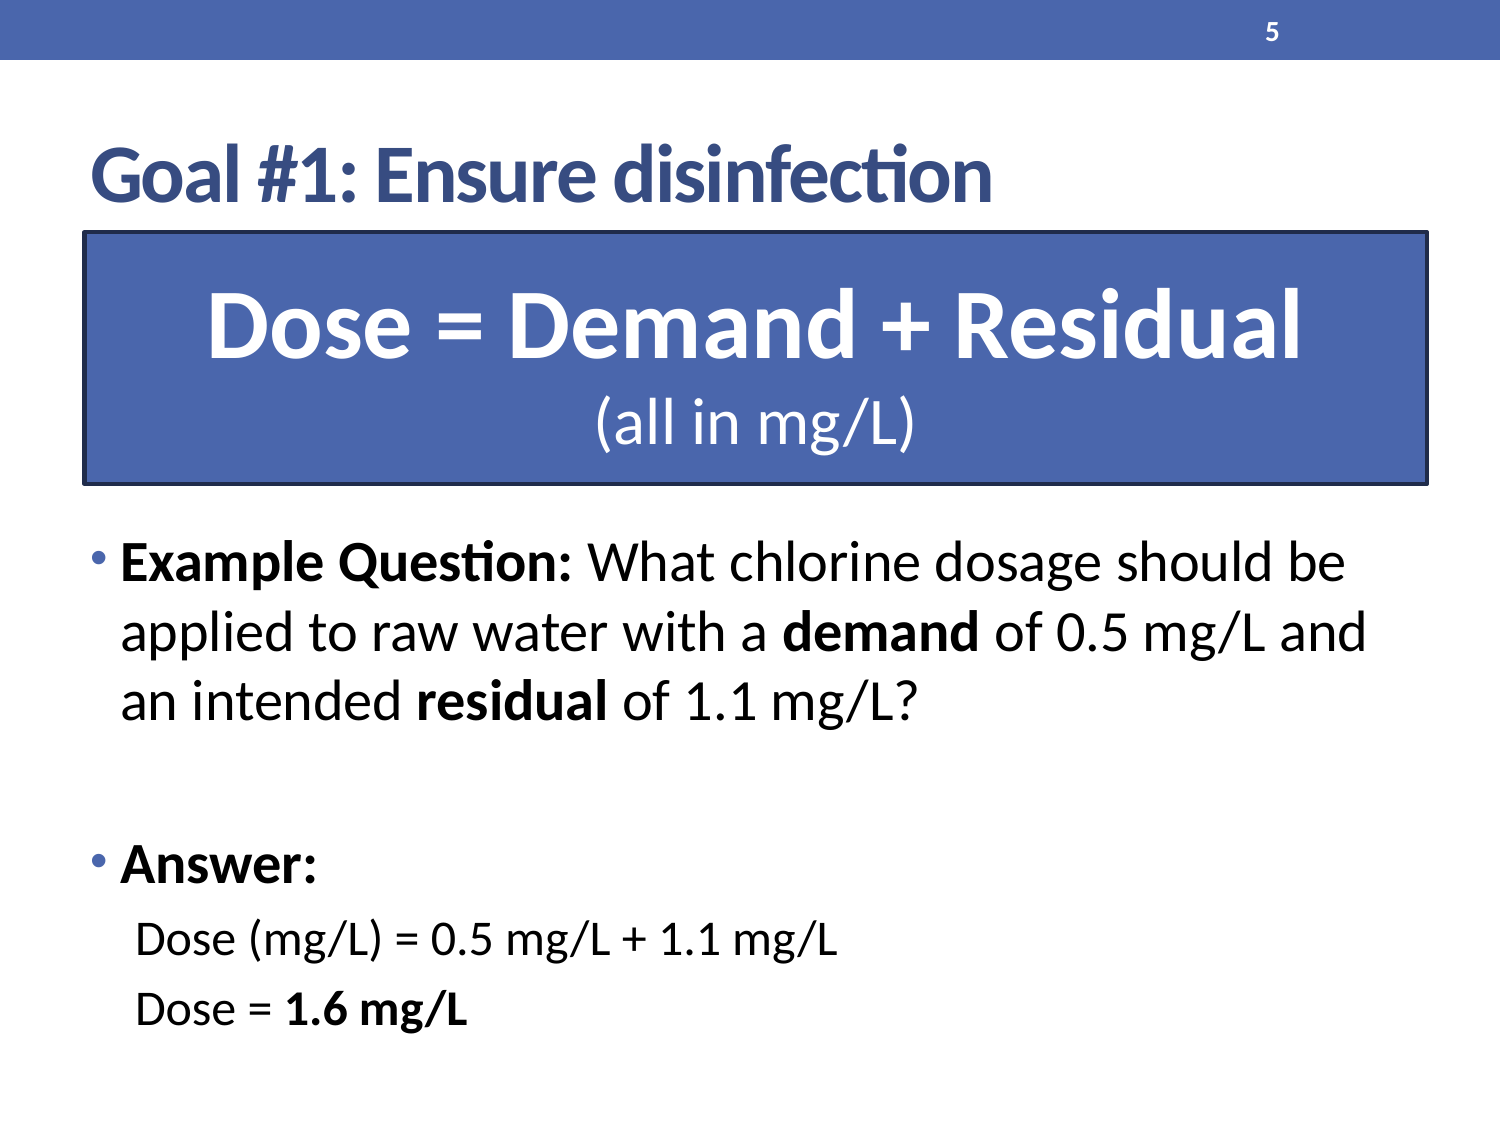

5
# Goal #1: Ensure disinfection
Dose = Demand + Residual
(all in mg/L)
Example Question: What chlorine dosage should be applied to raw water with a demand of 0.5 mg/L and an intended residual of 1.1 mg/L?

Answer:
Dose (mg/L) = 0.5 mg/L + 1.1 mg/L
Dose = 1.6 mg/L